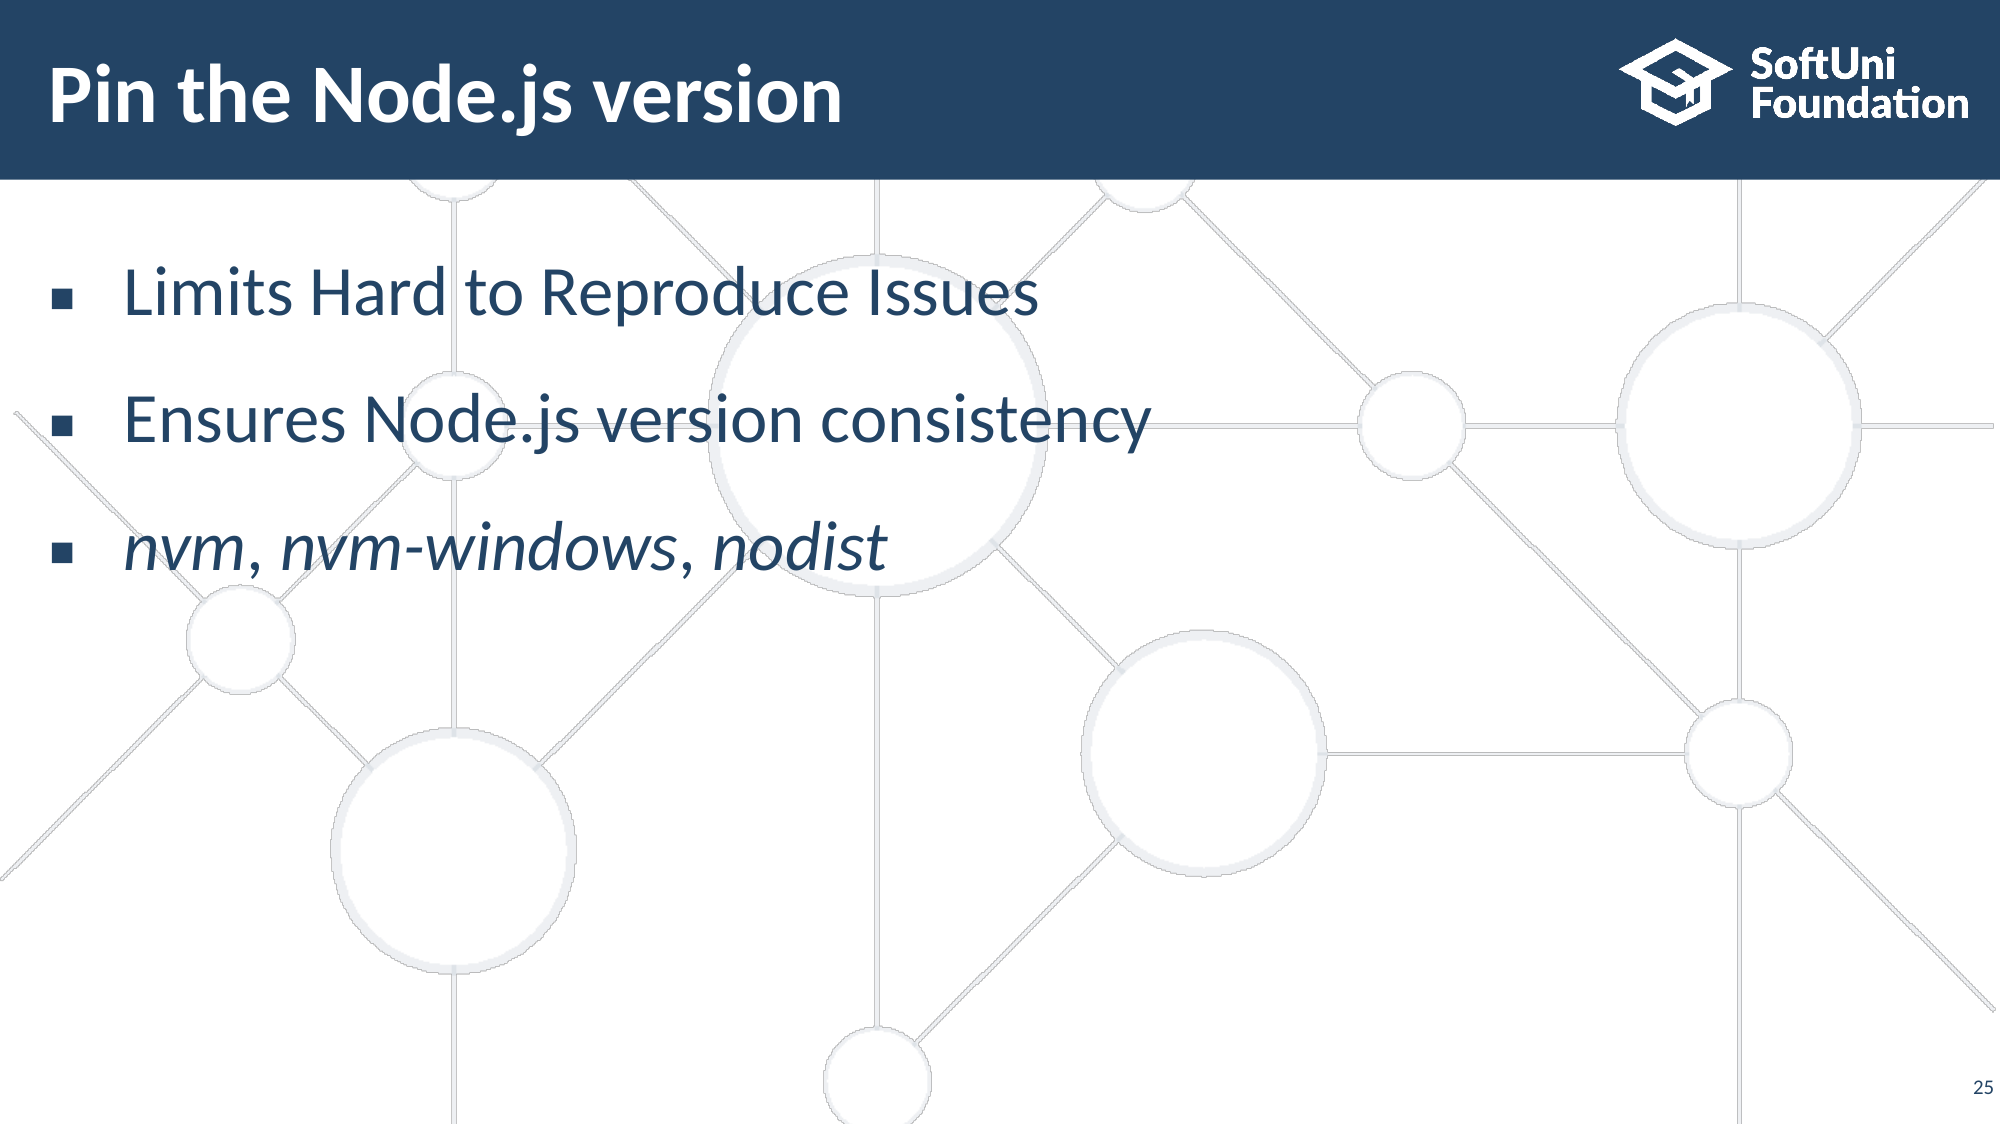

# Pin the Node.js version
Limits Hard to Reproduce Issues
Ensures Node.js version consistency
nvm, nvm-windows, nodist
25